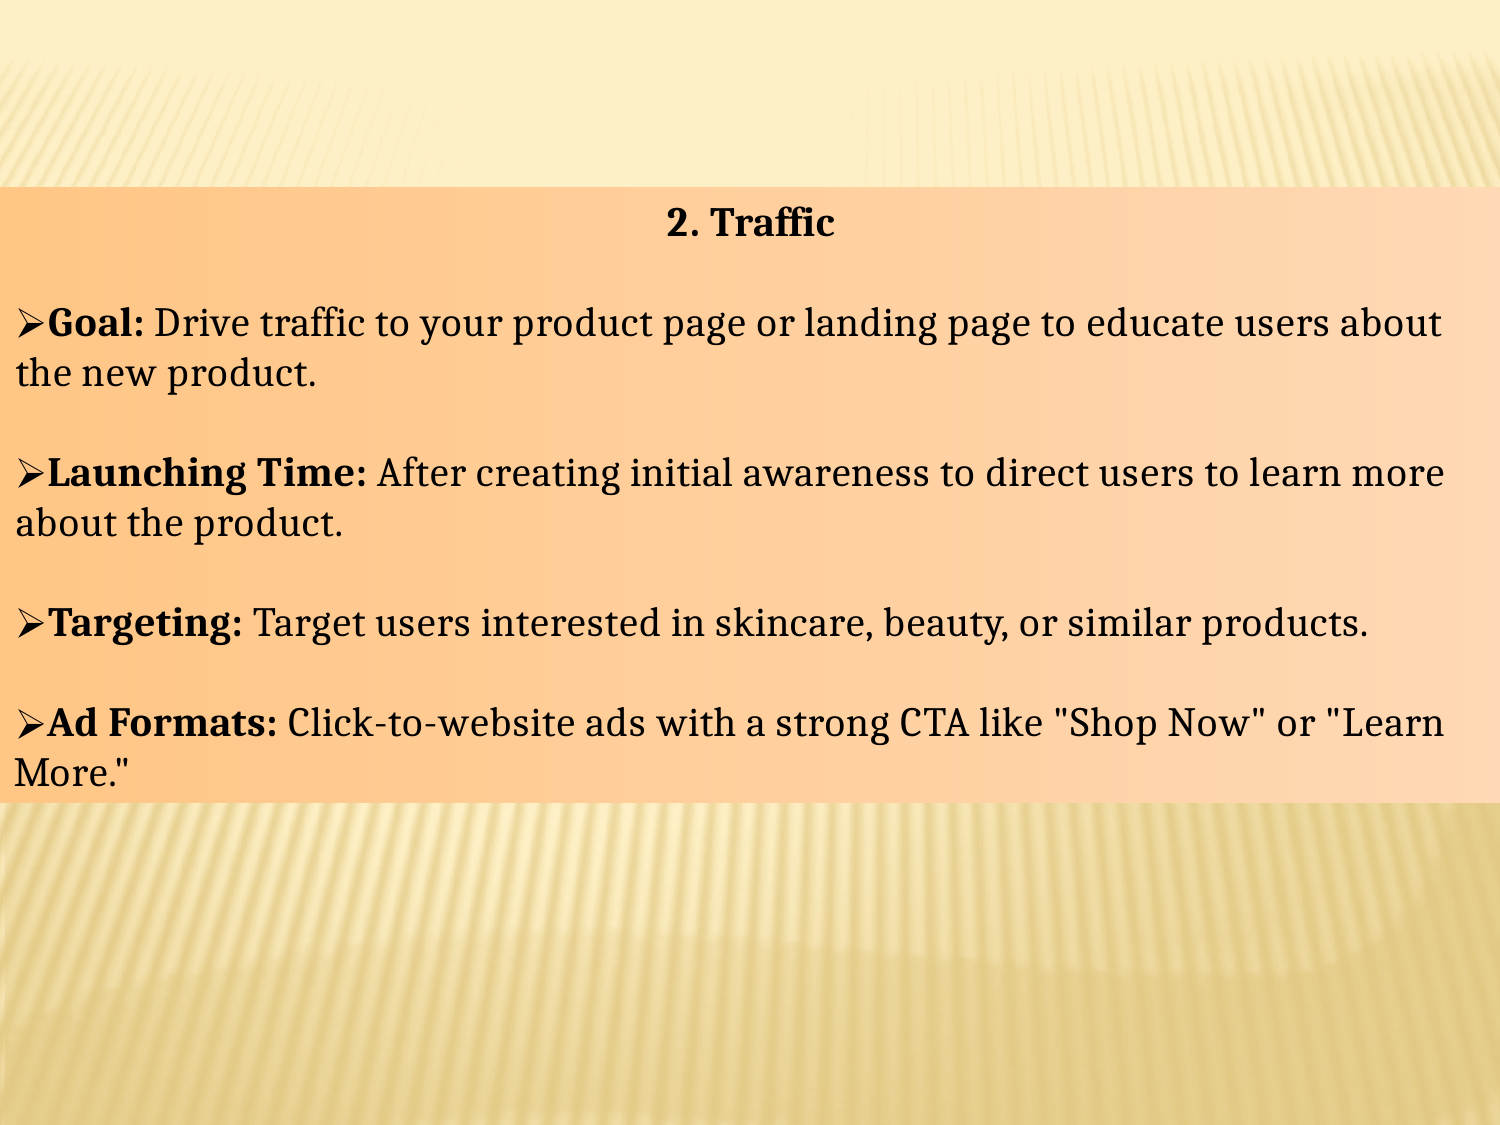

2. Traffic

Goal: Drive traffic to your product page or landing page to educate users about the new product.

Launching Time: After creating initial awareness to direct users to learn more about the product.

Targeting: Target users interested in skincare, beauty, or similar products.

Ad Formats: Click-to-website ads with a strong CTA like "Shop Now" or "Learn More."